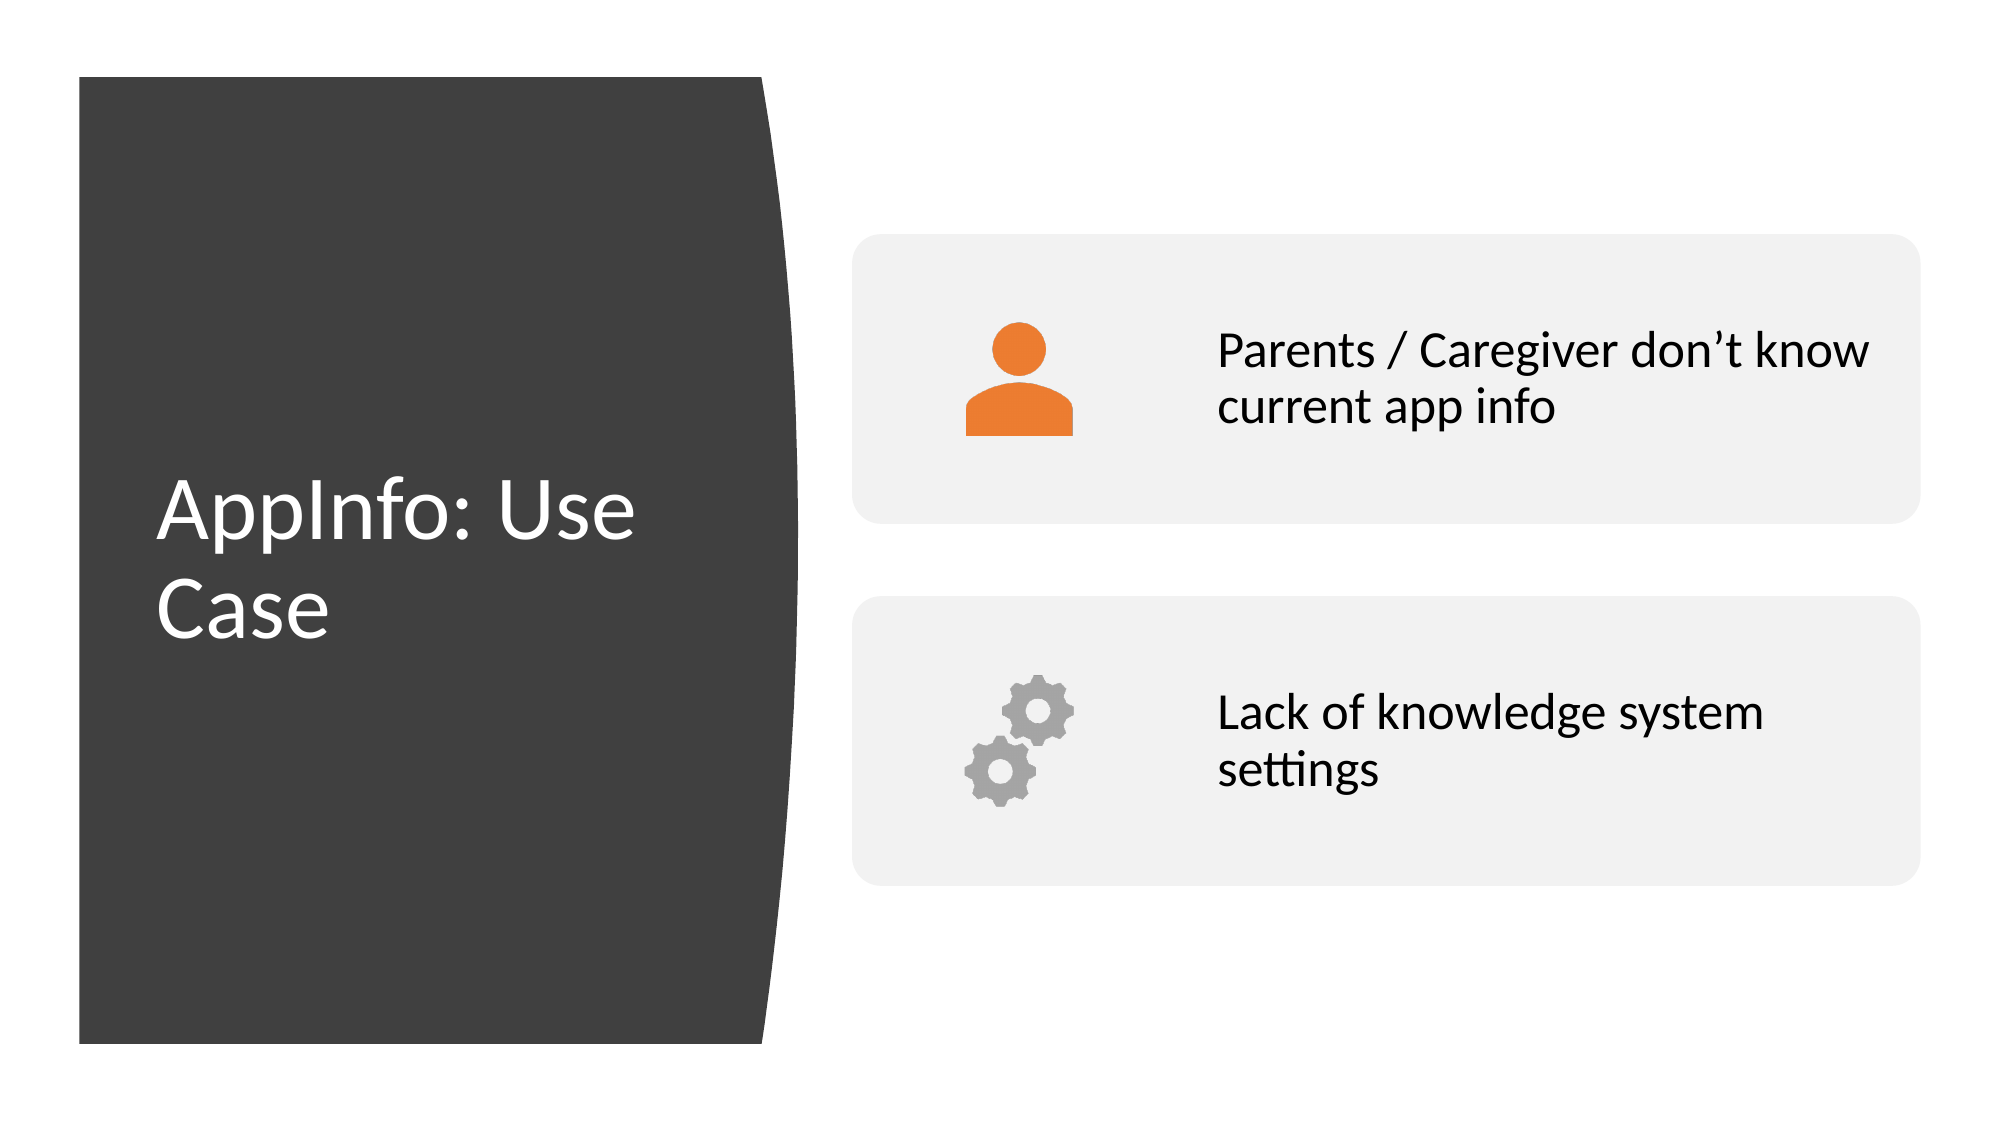

Parents / Caregiver don’t know current app info
Lack of knowledge system settings

# AppInfo: Use Case